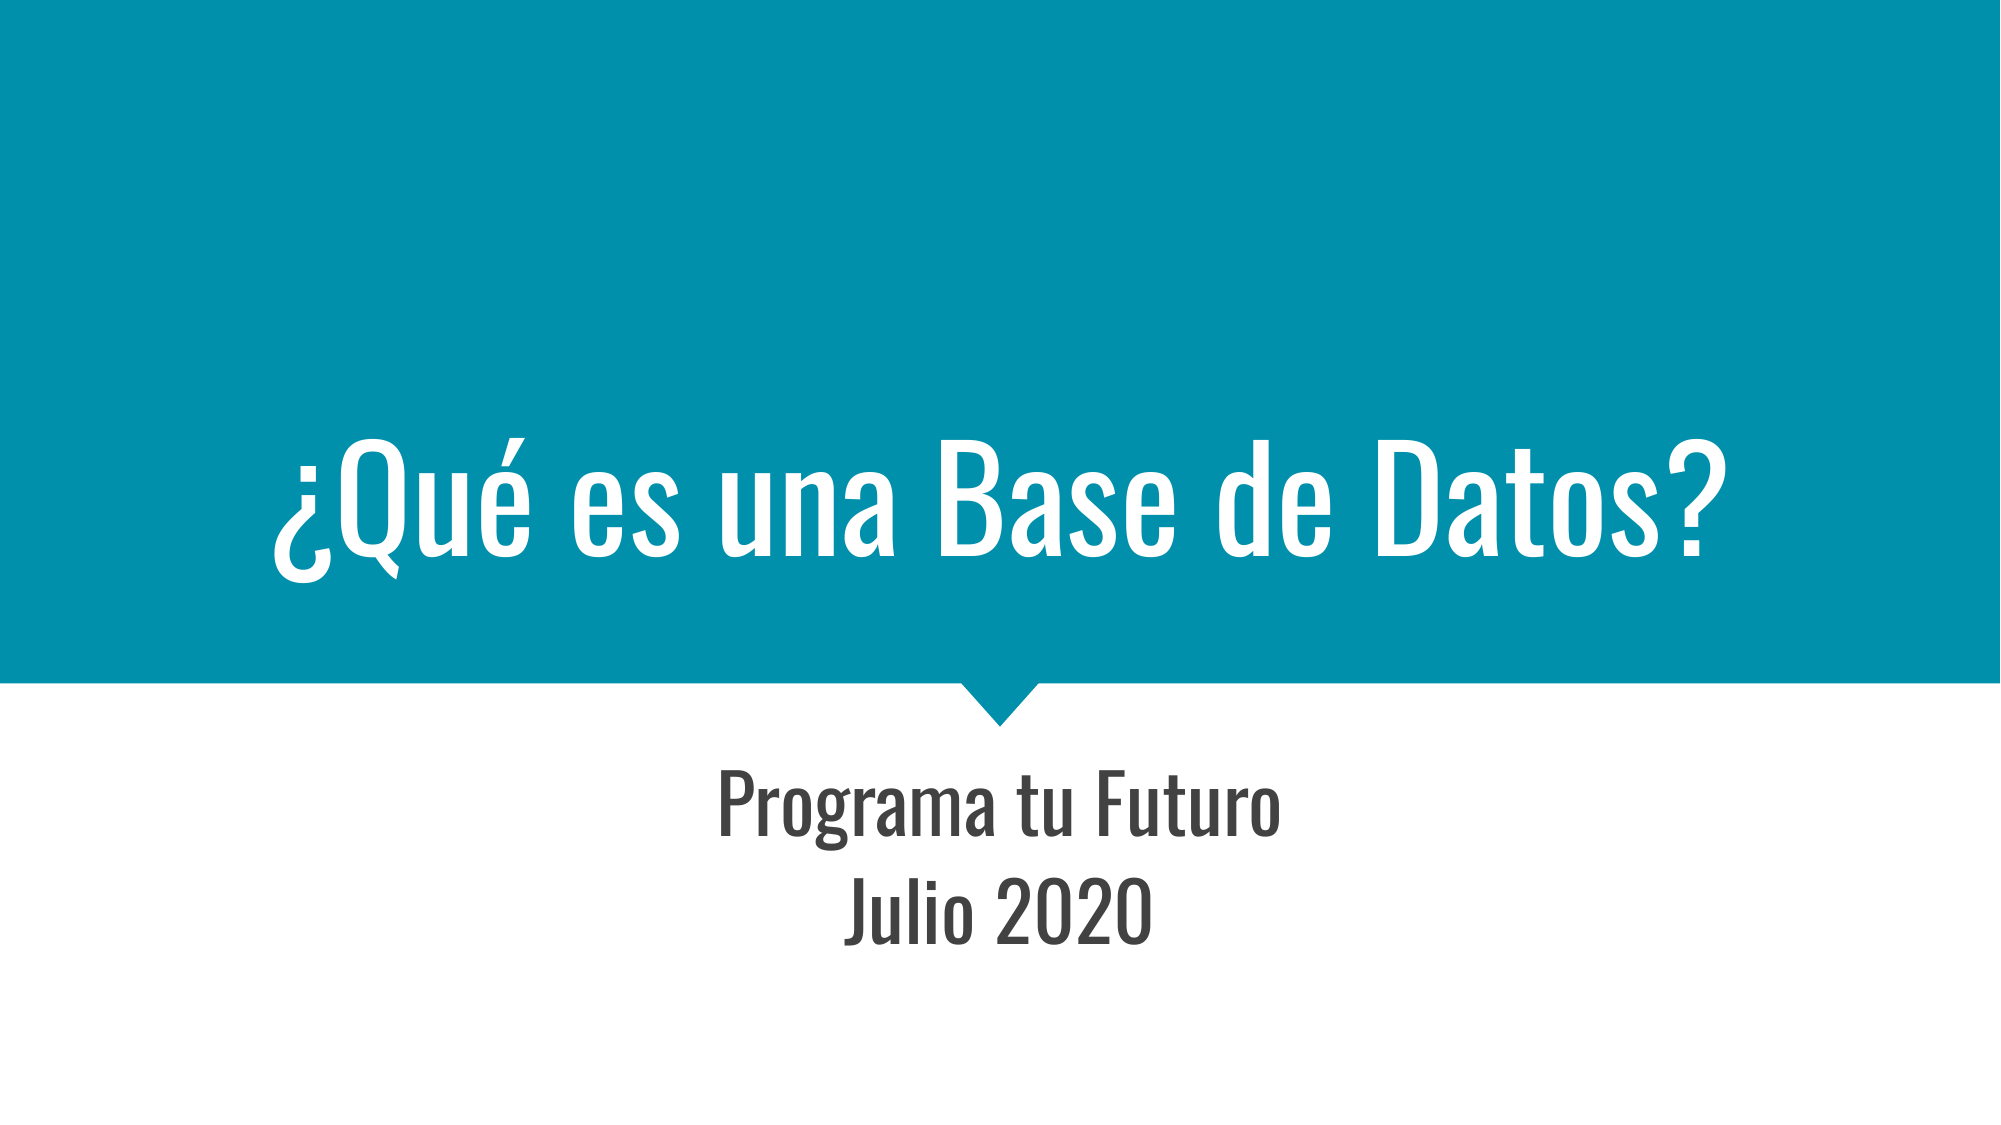

# ¿Qué es una Base de Datos?
Programa tu Futuro
Julio 2020